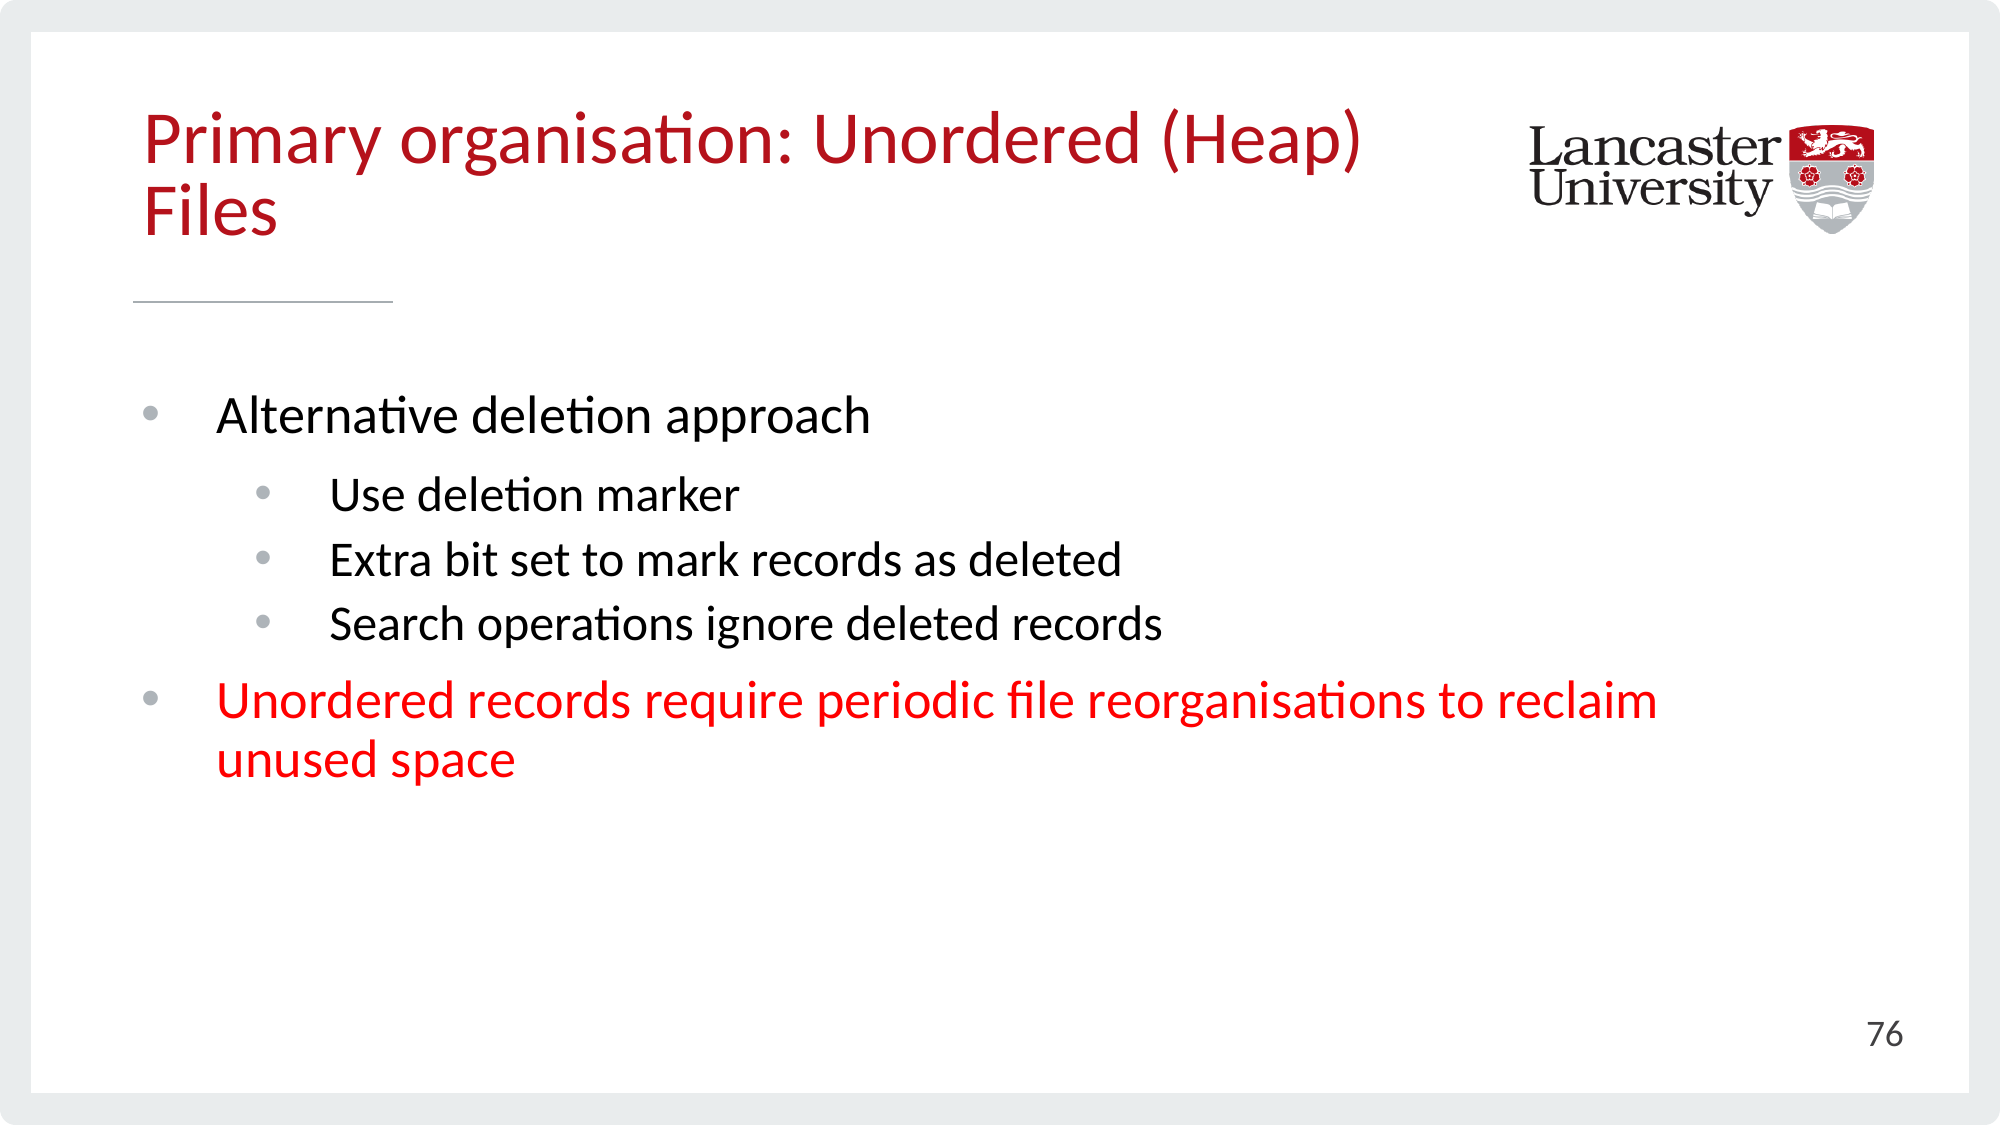

# Primary organisation: Unordered (Heap) Files
Alternative deletion approach
Use deletion marker
Extra bit set to mark records as deleted
Search operations ignore deleted records
Unordered records require periodic file reorganisations to reclaim unused space

76